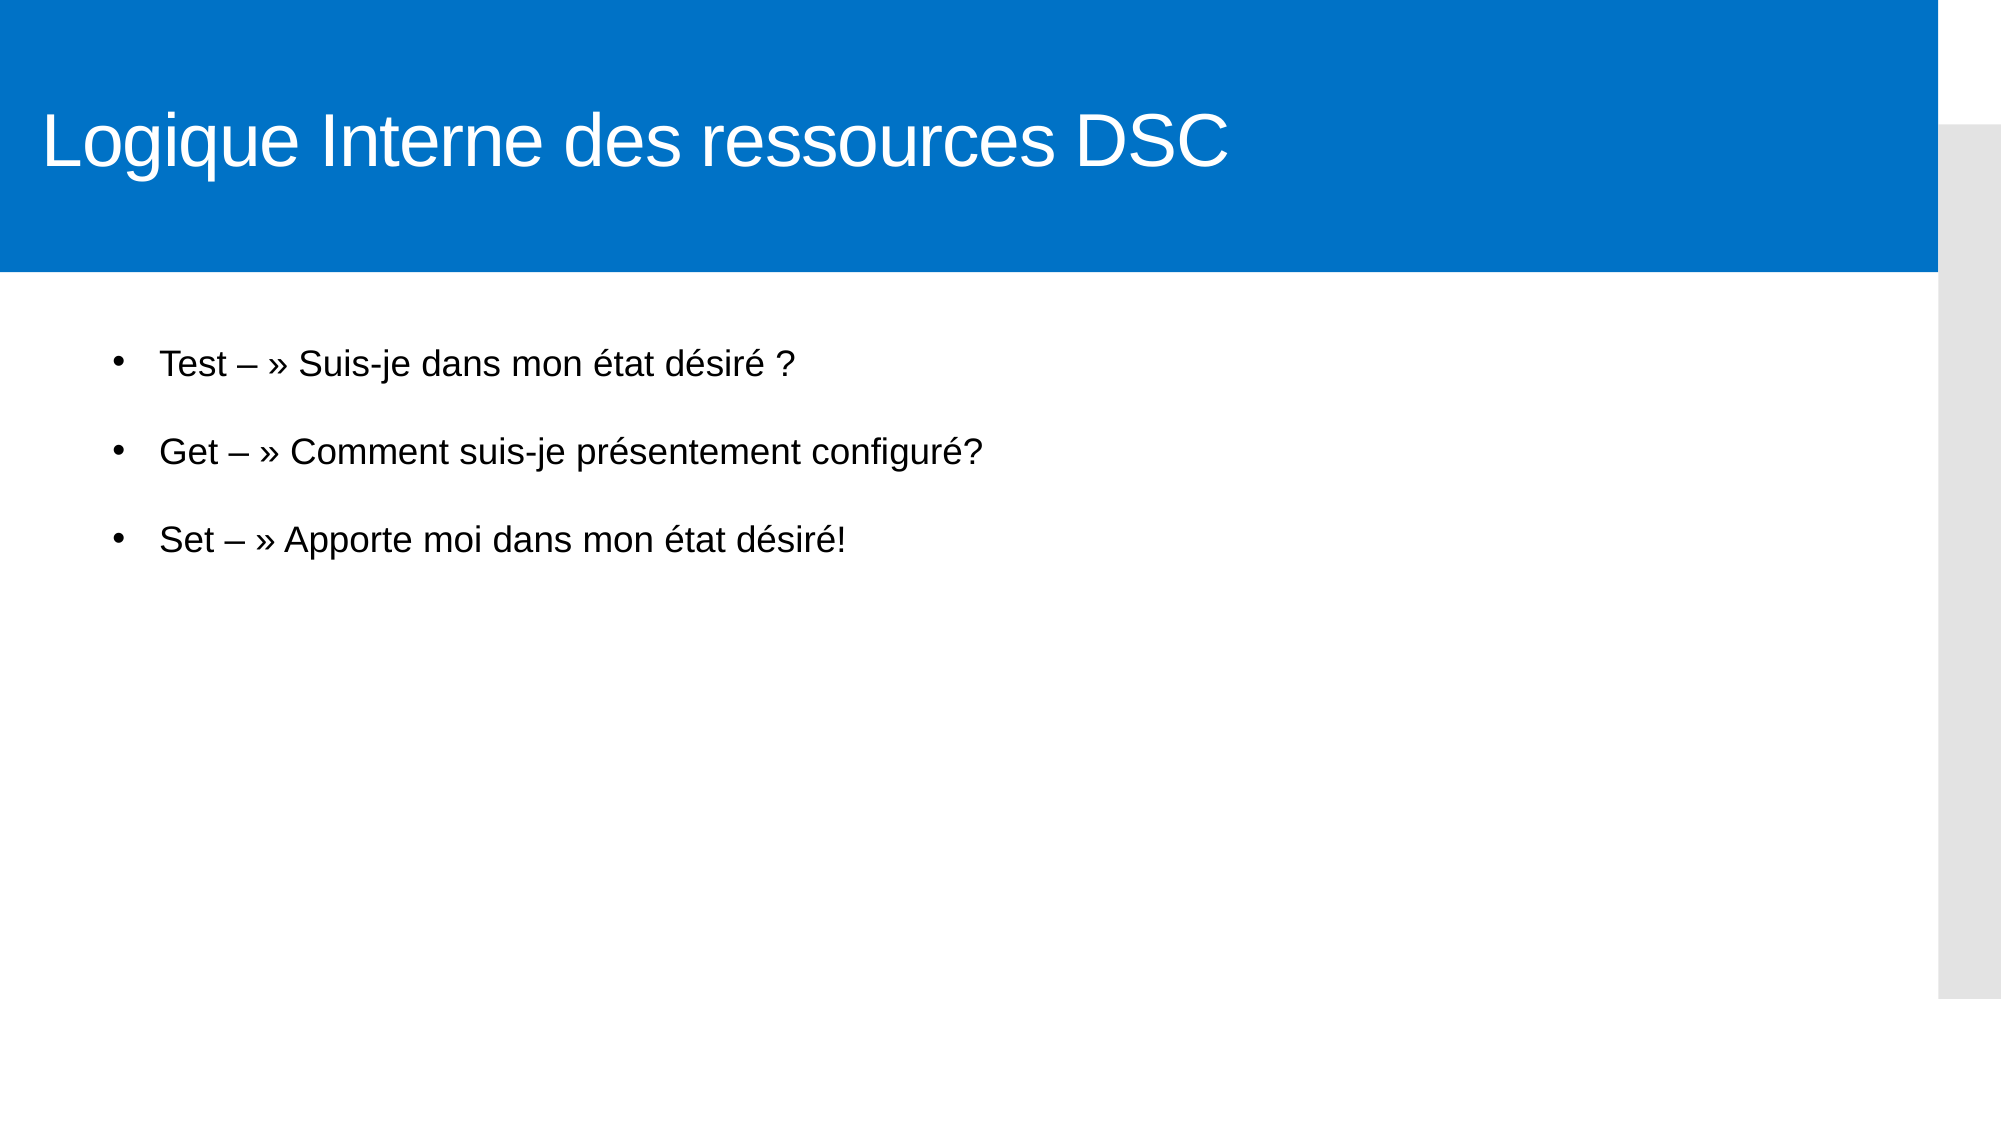

# Logique Interne des ressources DSC
Test – » Suis-je dans mon état désiré ?

Get – » Comment suis-je présentement configuré?

Set – » Apporte moi dans mon état désiré!